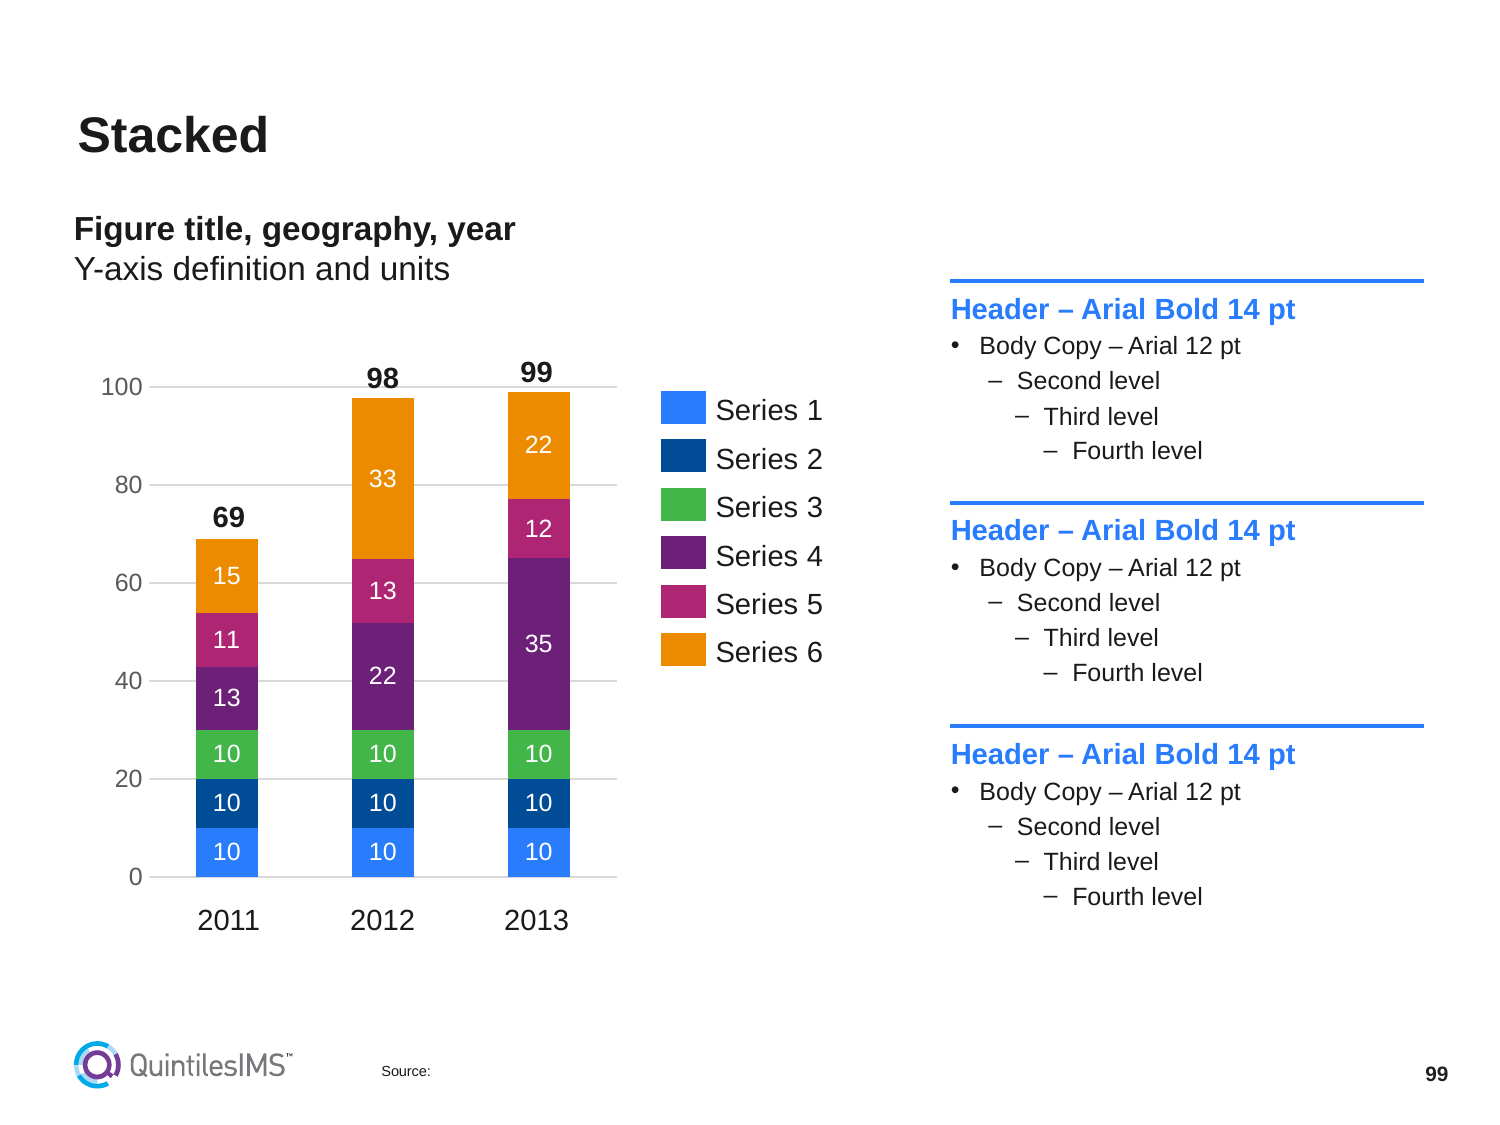

# Stacked
Figure title, geography, year
Y-axis definition and units
Header – Arial Bold 14 pt
Body Copy – Arial 12 pt
Second level
Third level
Fourth level
Header – Arial Bold 14 pt
Body Copy – Arial 12 pt
Second level
Third level
Fourth level
Header – Arial Bold 14 pt
Body Copy – Arial 12 pt
Second level
Third level
Fourth level

### Chart

| Category |  |  |  |  |  |  |
|---|---|---|---|---|---|---|
|  | 10.00000000000114 | 10.00000000000114 | 10.00000000000114 | 12.90000000000147 | 11.00000000000125 | 15.00000000000171 |
|  | 10.00000000000114 | 10.00000000000114 | 10.00000000000114 | 21.80000000000248 | 13.00000000000148 | 33.00000000000375 |
|  | 10.00000000000114 | 10.00000000000114 | 10.00000000000114 | 35.100000000004 | 12.00000000000136 | 22.0000000000025 |
99
98
Series 1

Series 2

Series 3

69
Series 4

Series 5

Series 6

2011
2012
2013
Source: